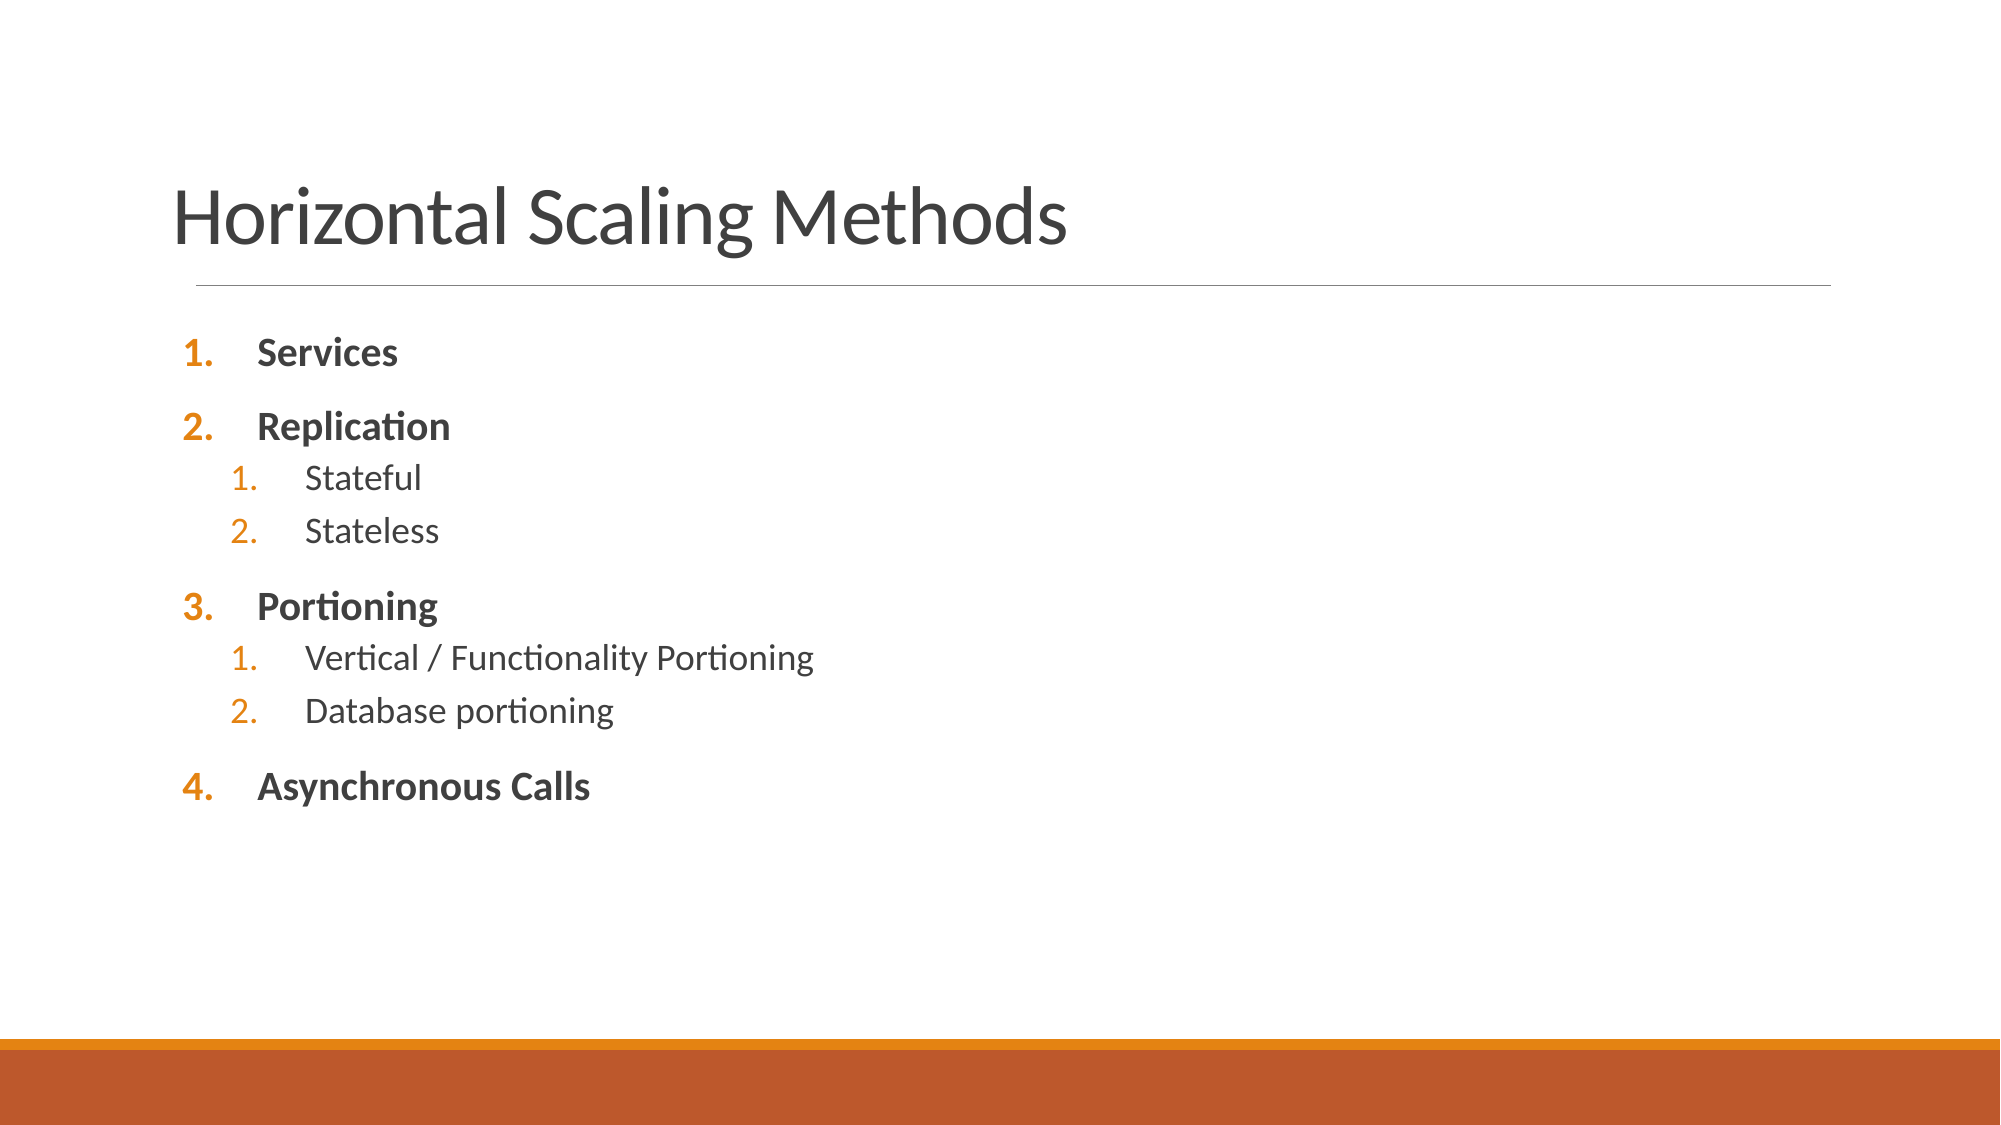

# Horizontal Scaling Methods
Services
Replication
Stateful
Stateless
Portioning
Vertical / Functionality Portioning
Database portioning
Asynchronous Calls